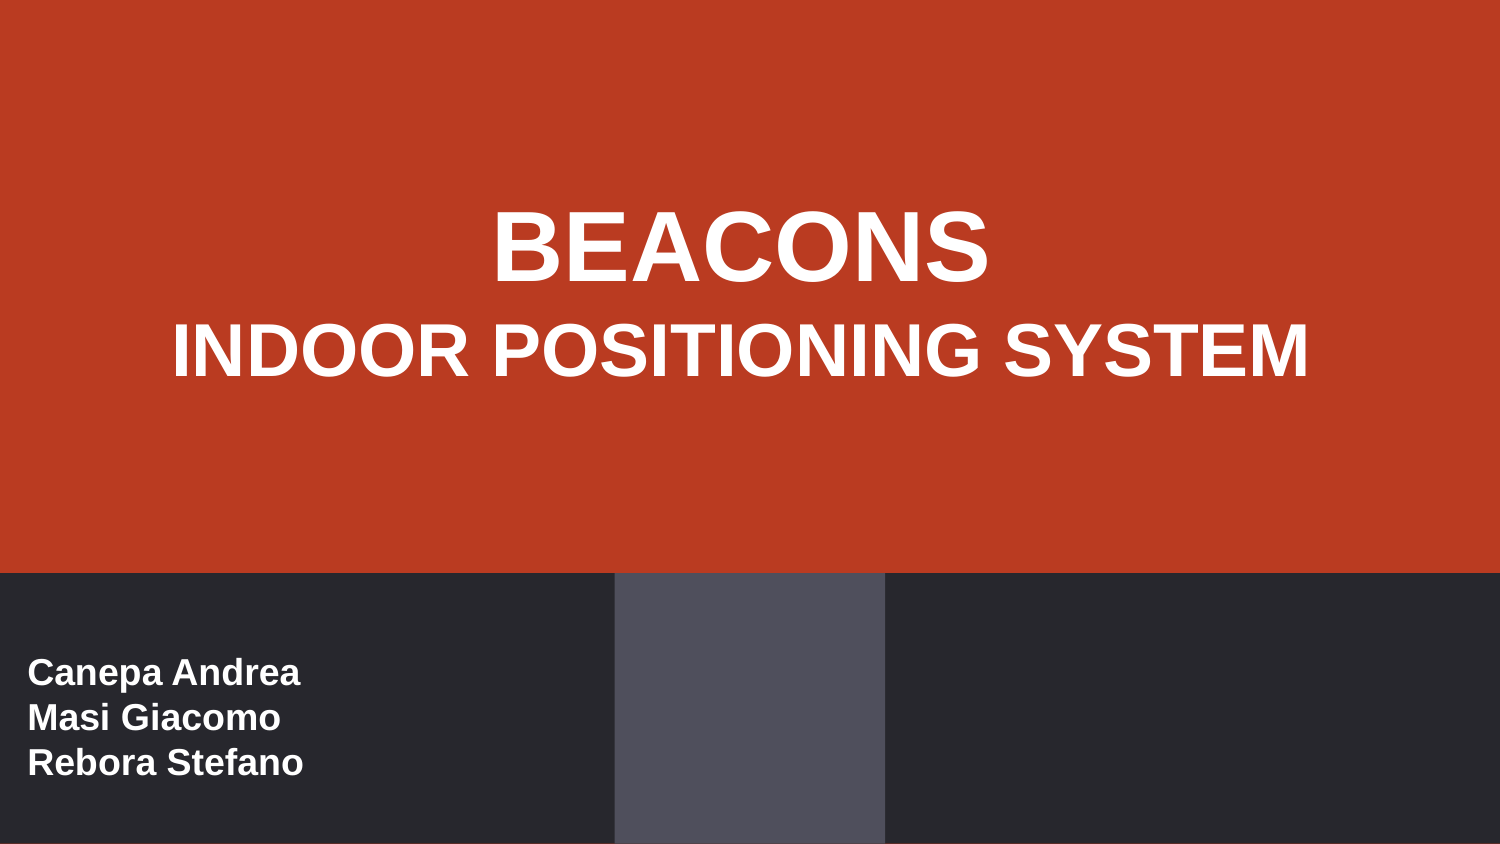

# BEACONS INDOOR POSITIONING SYSTEM
Canepa Andrea
Masi Giacomo
Rebora Stefano